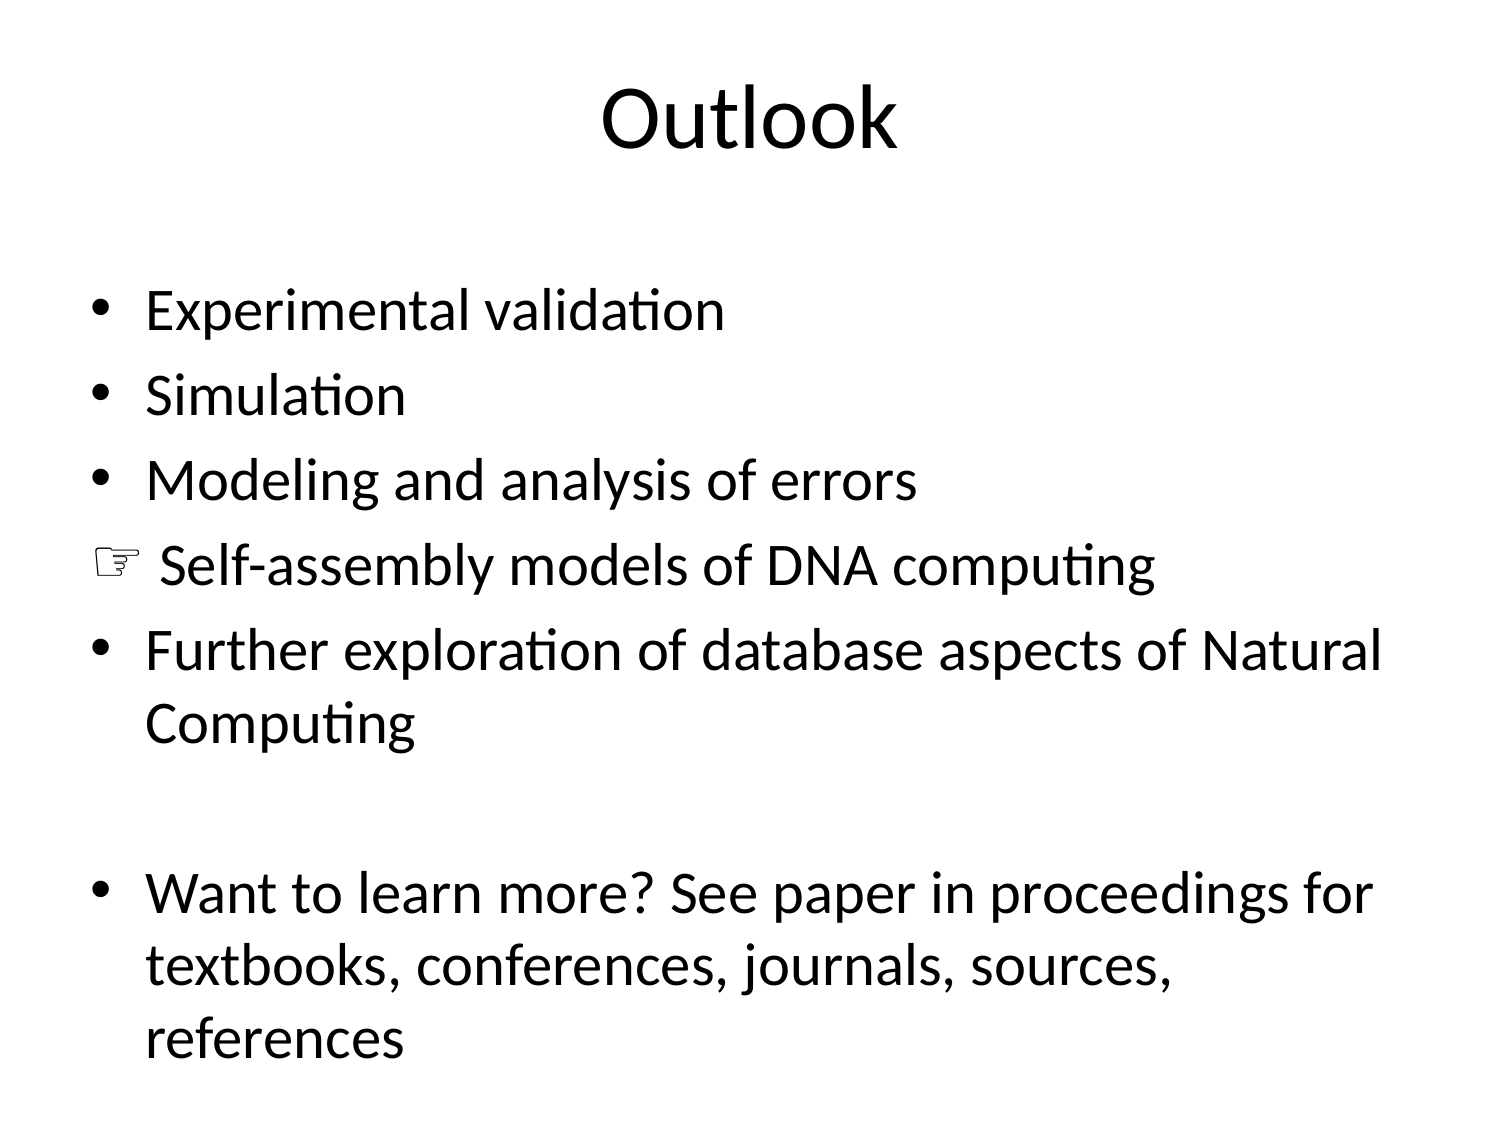

# Outlook
Experimental validation
Simulation
Modeling and analysis of errors
 Self-assembly models of DNA computing
Further exploration of database aspects of Natural Computing

Want to learn more? See paper in proceedings for textbooks, conferences, journals, sources, references